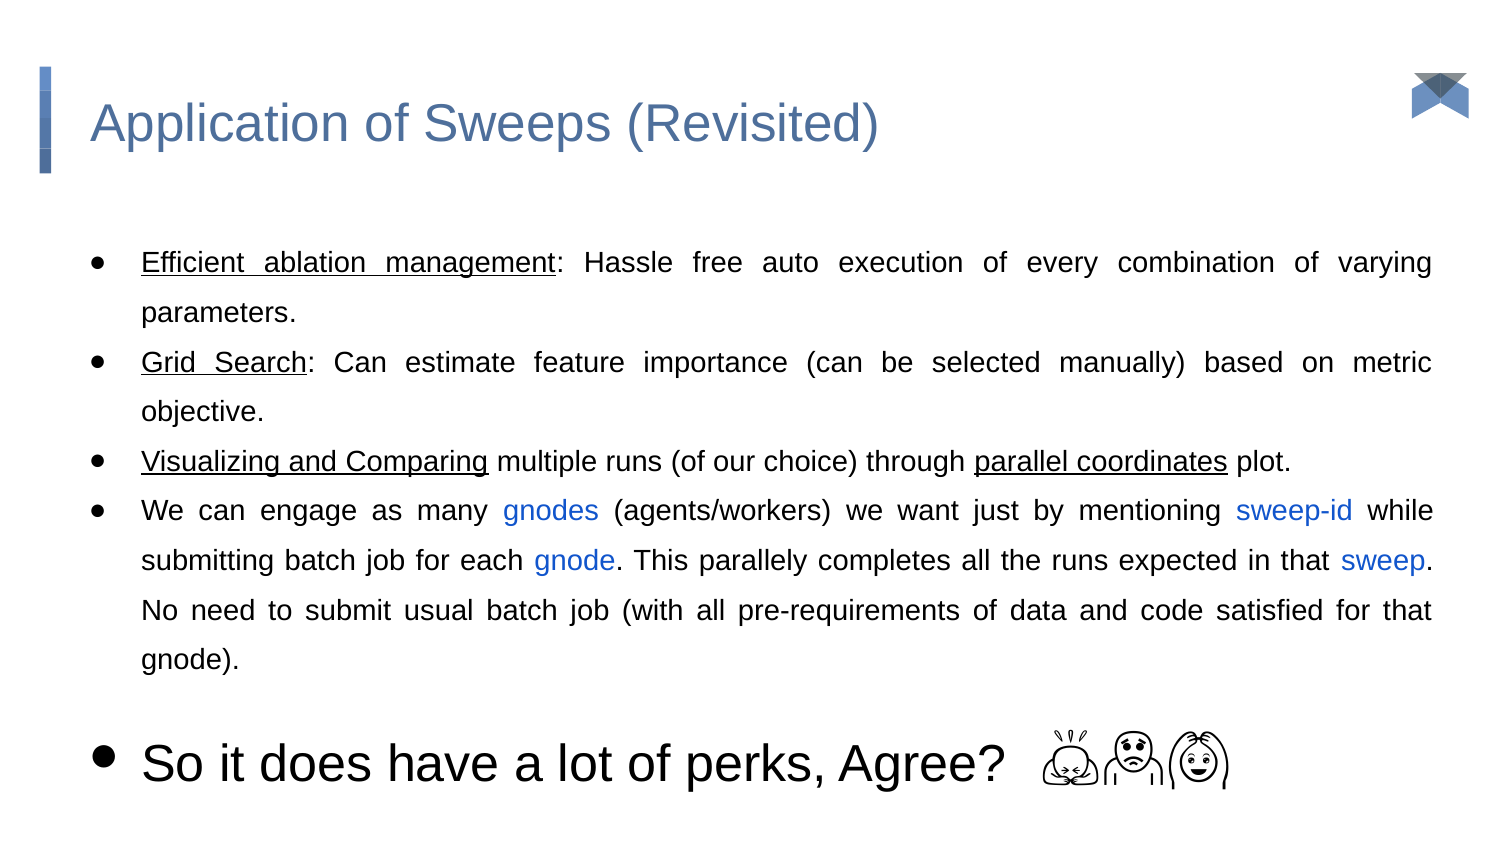

# Application of Sweeps (Revisited)
Efficient ablation management: Hassle free auto execution of every combination of varying parameters.
Grid Search: Can estimate feature importance (can be selected manually) based on metric objective.
Visualizing and Comparing multiple runs (of our choice) through parallel coordinates plot.
We can engage as many gnodes (agents/workers) we want just by mentioning sweep-id while submitting batch job for each gnode. This parallely completes all the runs expected in that sweep. No need to submit usual batch job (with all pre-requirements of data and code satisfied for that gnode).
So it does have a lot of perks, Agree?    🙇🙎🙆